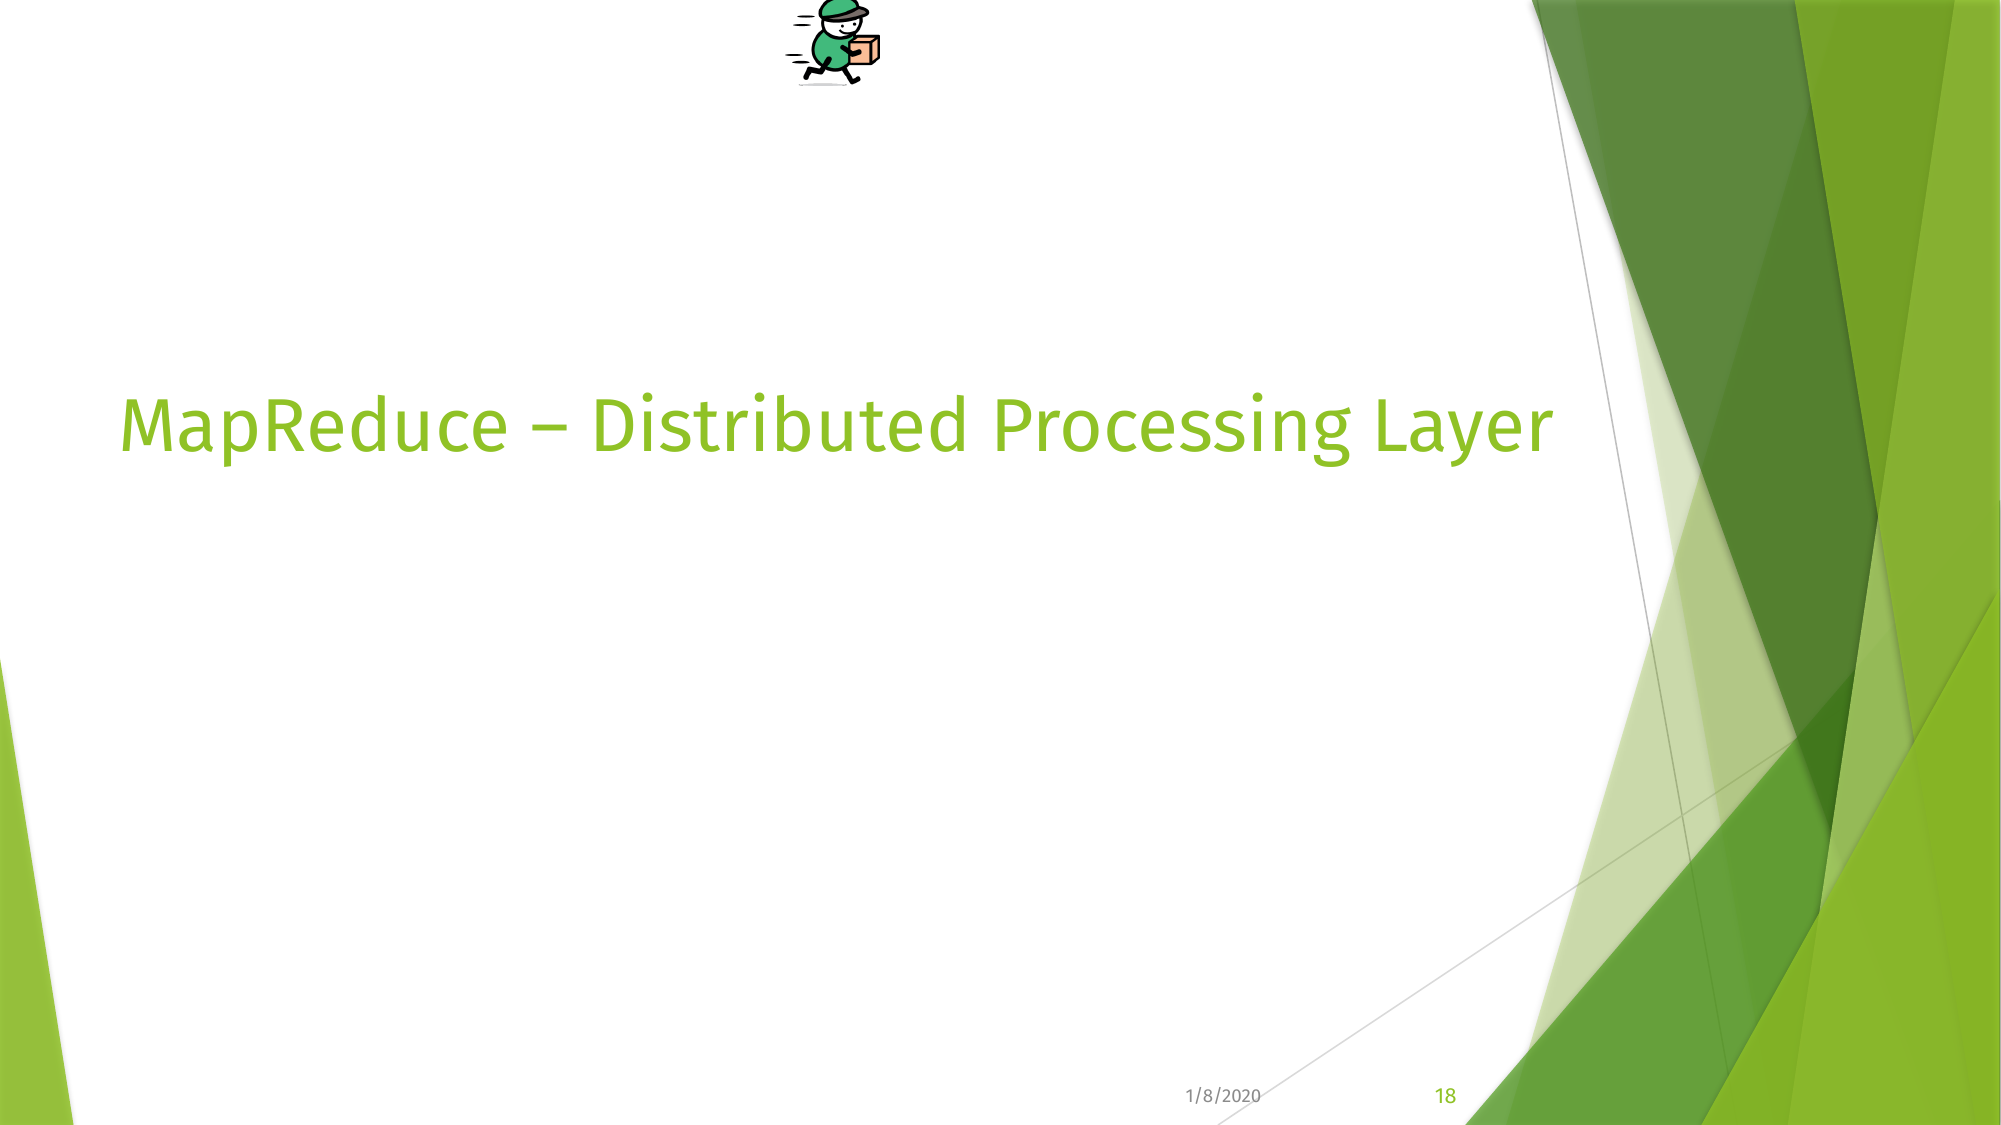

# MapReduce – Distributed Processing Layer
1/8/2020
18